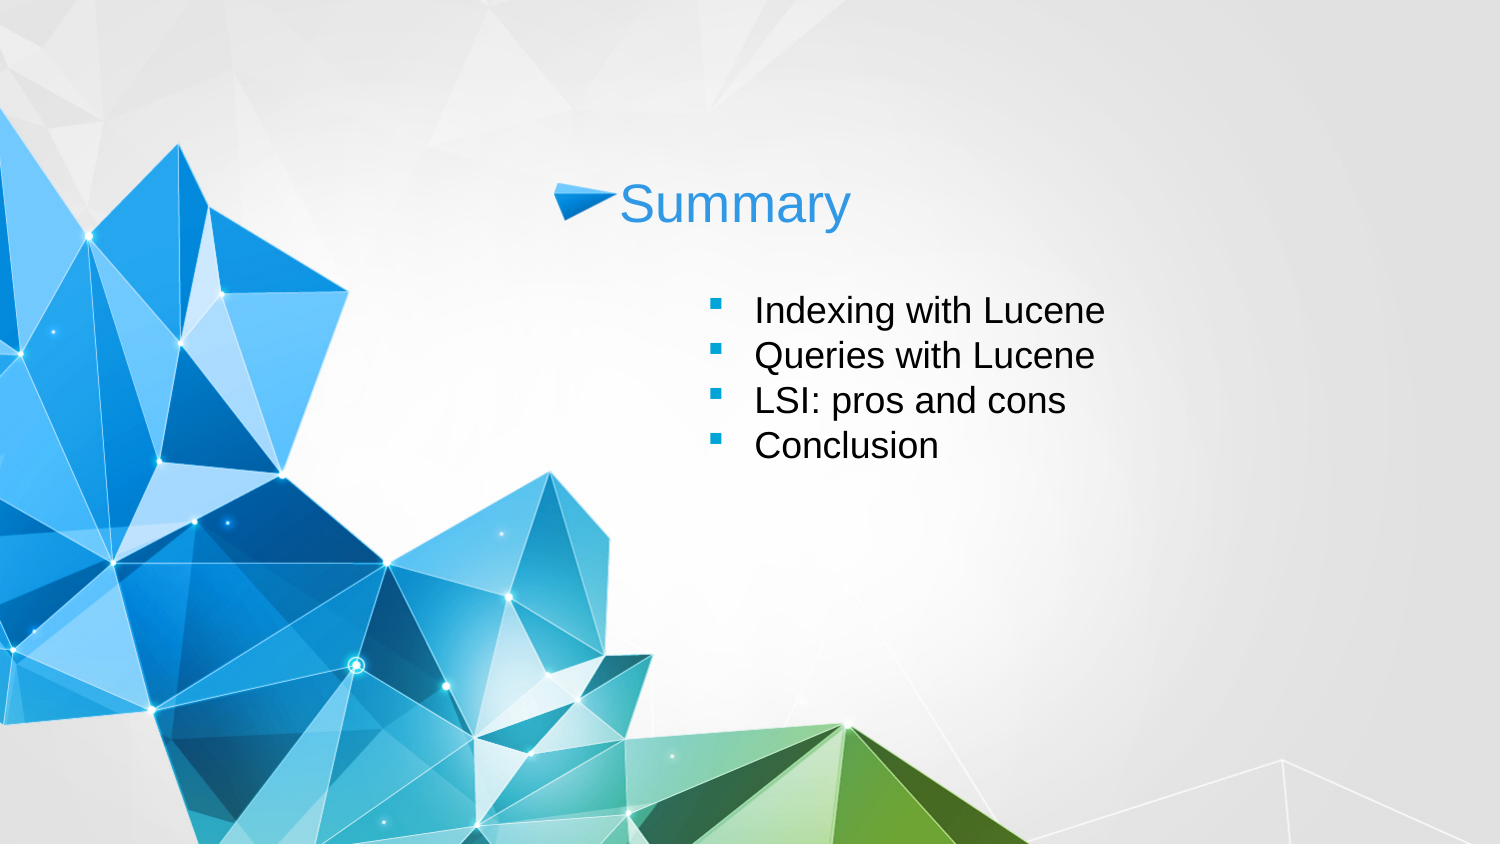

Summary
Indexing with Lucene
Queries with Lucene
LSI: pros and cons
Conclusion